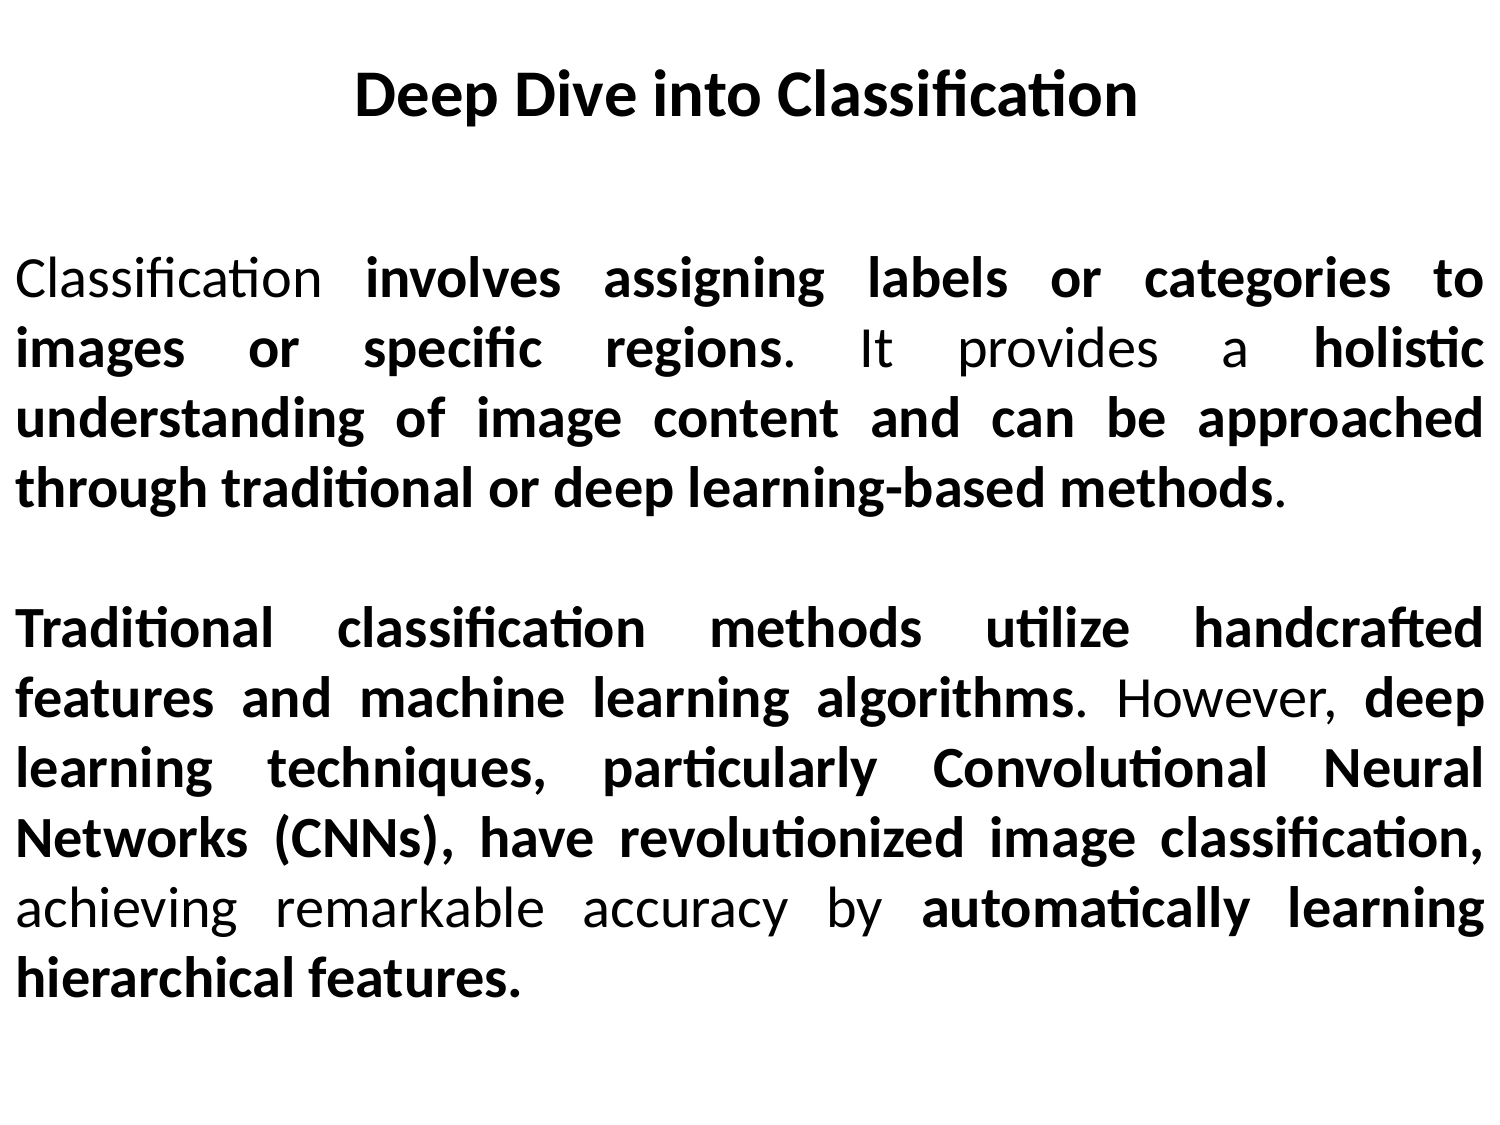

Deep Dive into Classification
Classification involves assigning labels or categories to images or specific regions. It provides a holistic understanding of image content and can be approached through traditional or deep learning-based methods.

Traditional classification methods utilize handcrafted features and machine learning algorithms. However, deep learning techniques, particularly Convolutional Neural Networks (CNNs), have revolutionized image classification, achieving remarkable accuracy by automatically learning hierarchical features.